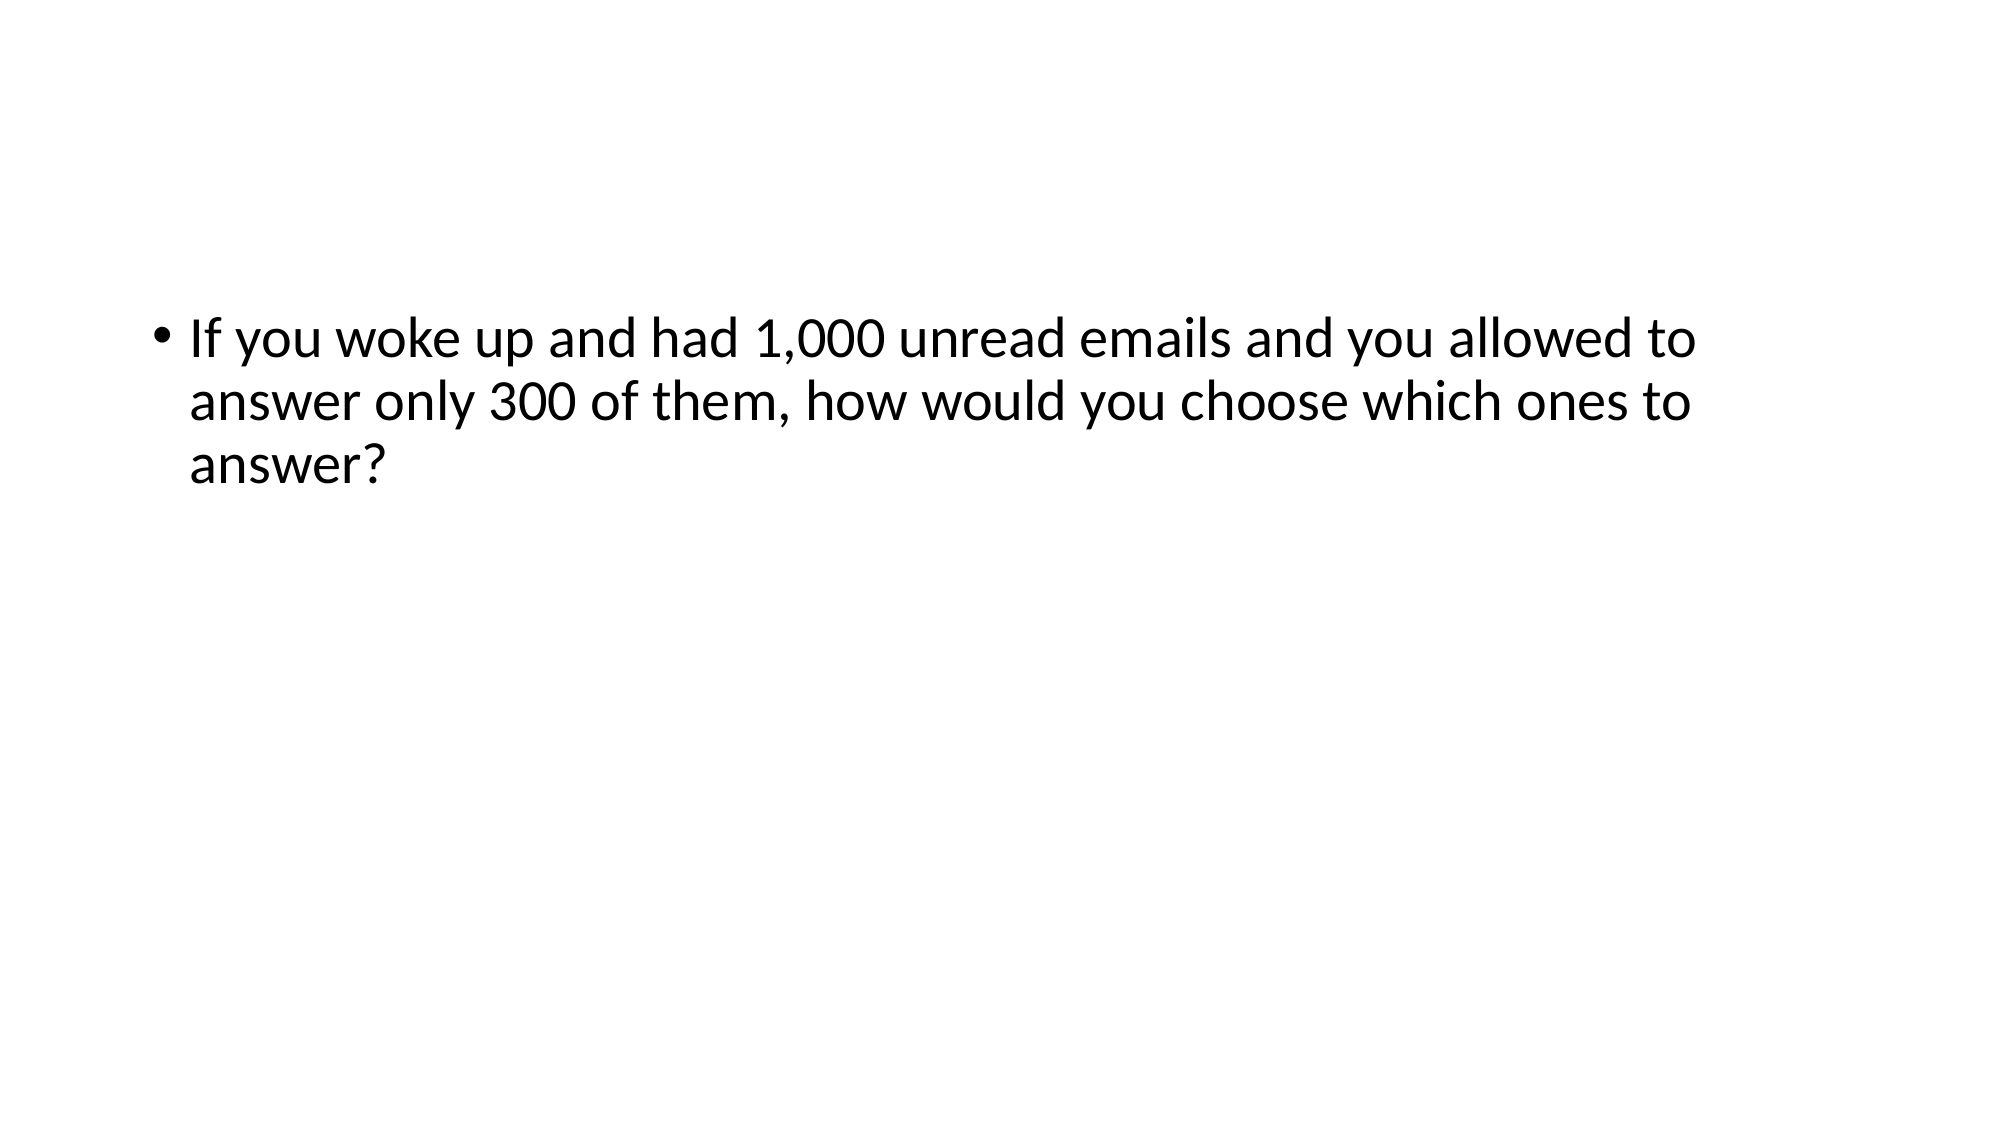

#
If you woke up and had 1,000 unread emails and you allowed to answer only 300 of them, how would you choose which ones to answer?